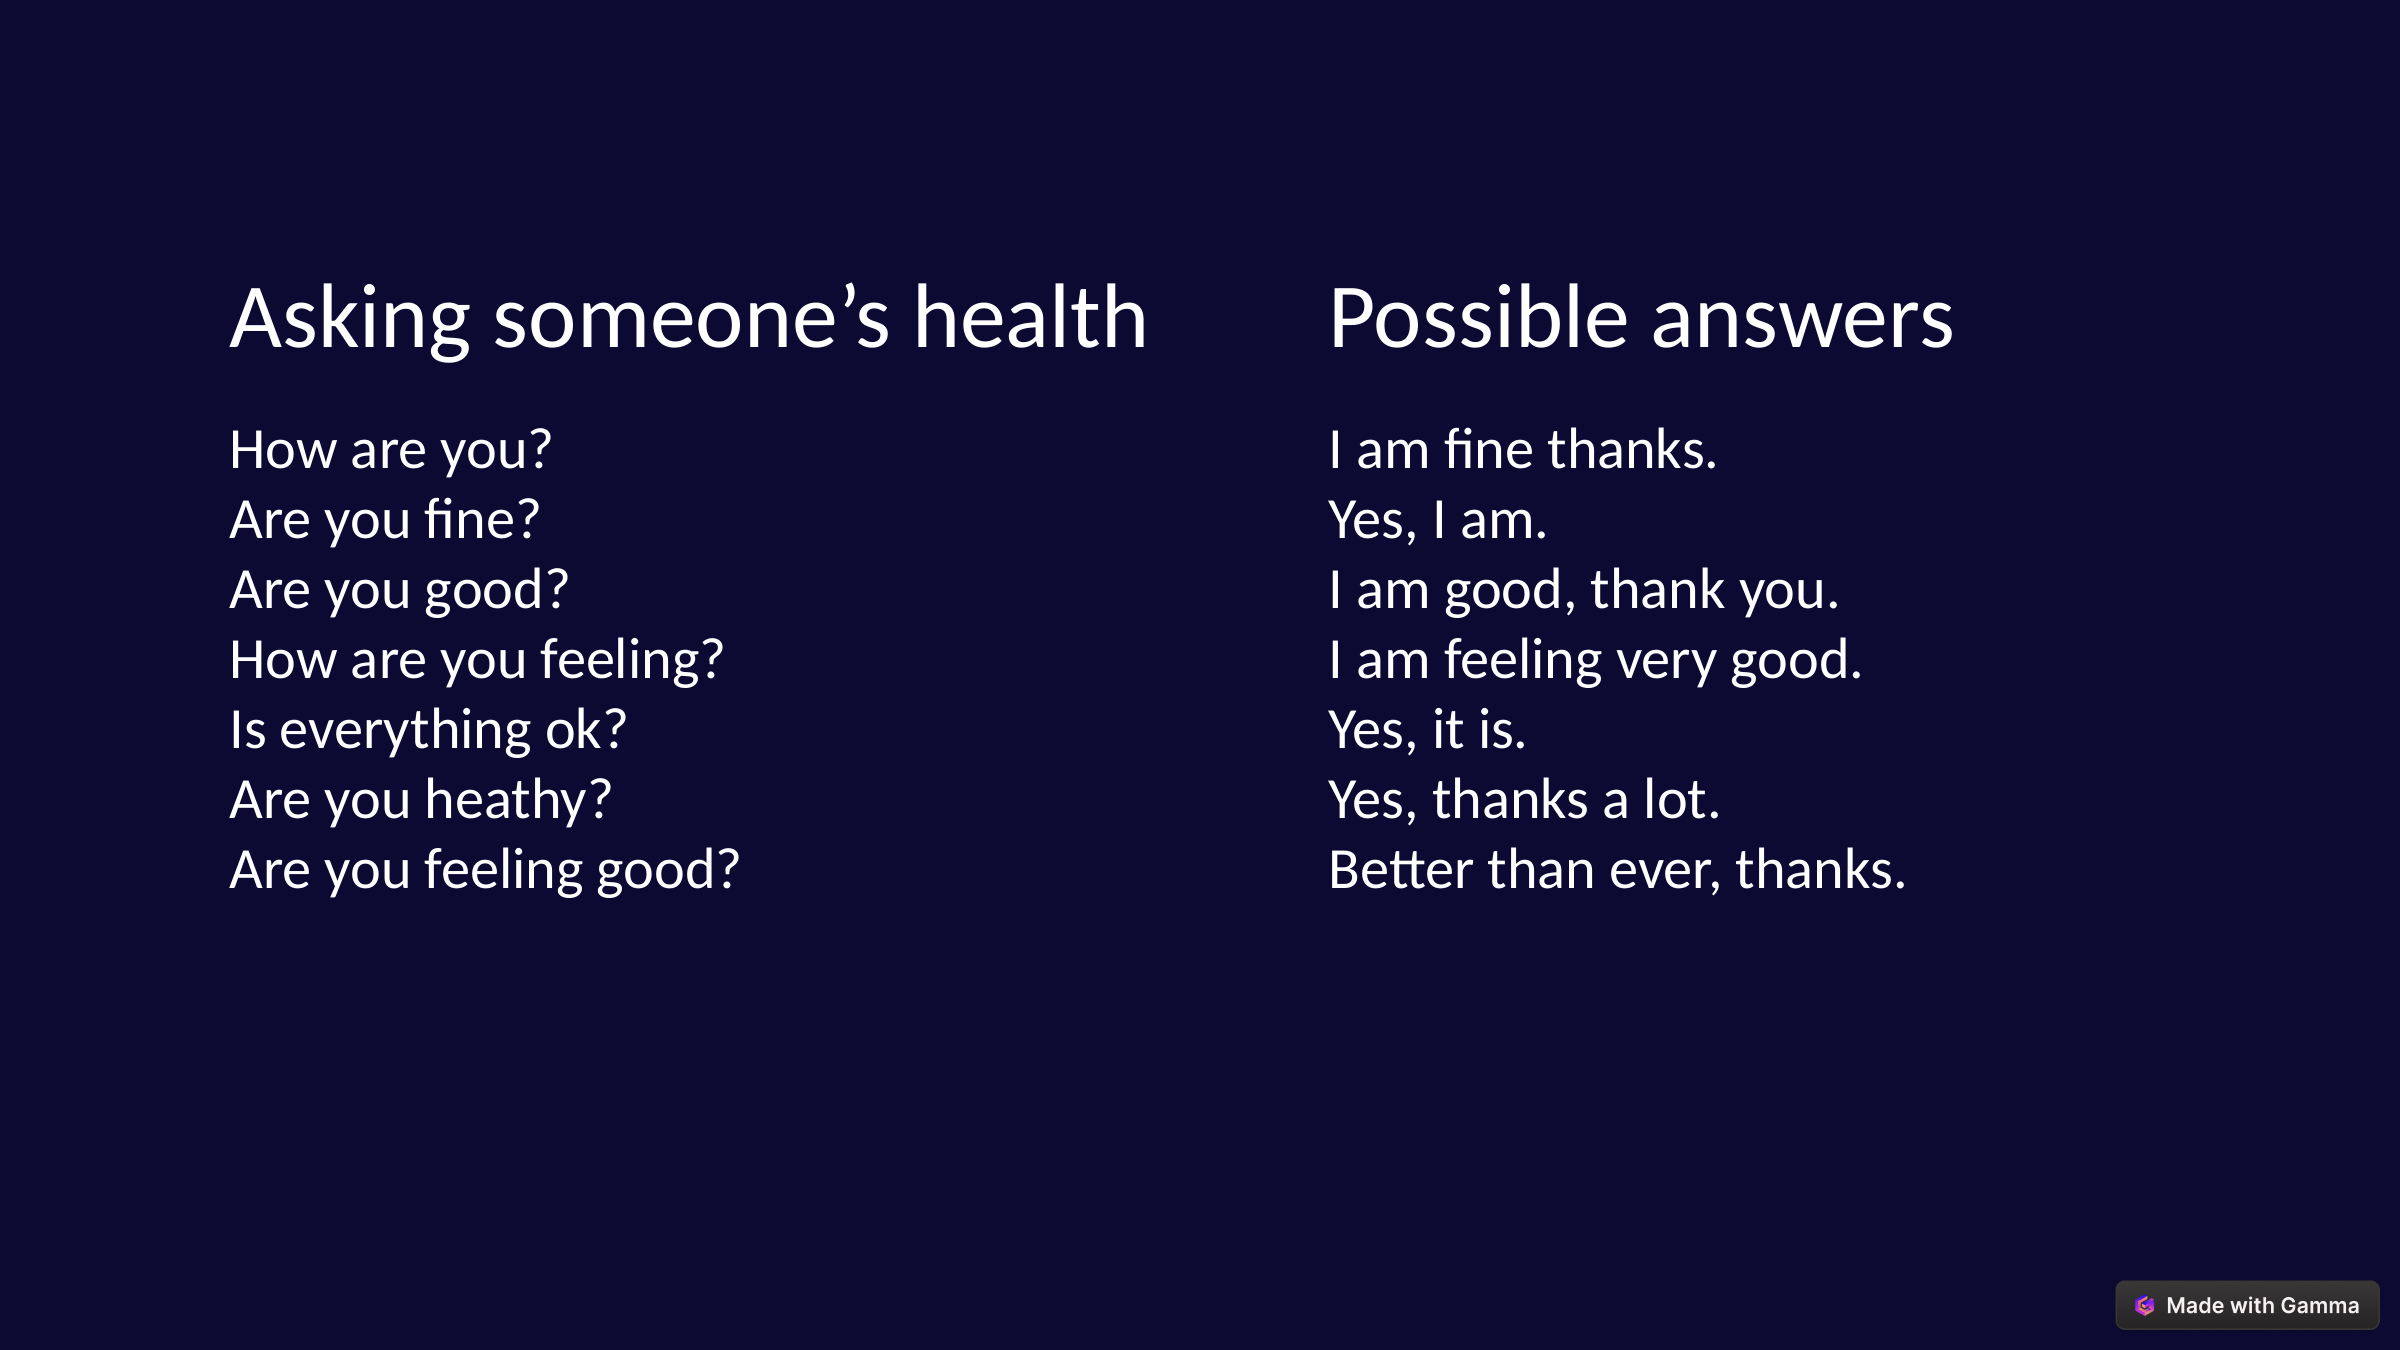

Asking someone’s health

How are you?
Are you fine?
Are you good?
How are you feeling?
Is everything ok?
Are you heathy?
Are you feeling good?
Possible answers

I am fine thanks.
Yes, I am.
I am good, thank you.
I am feeling very good.
Yes, it is.
Yes, thanks a lot.
Better than ever, thanks.